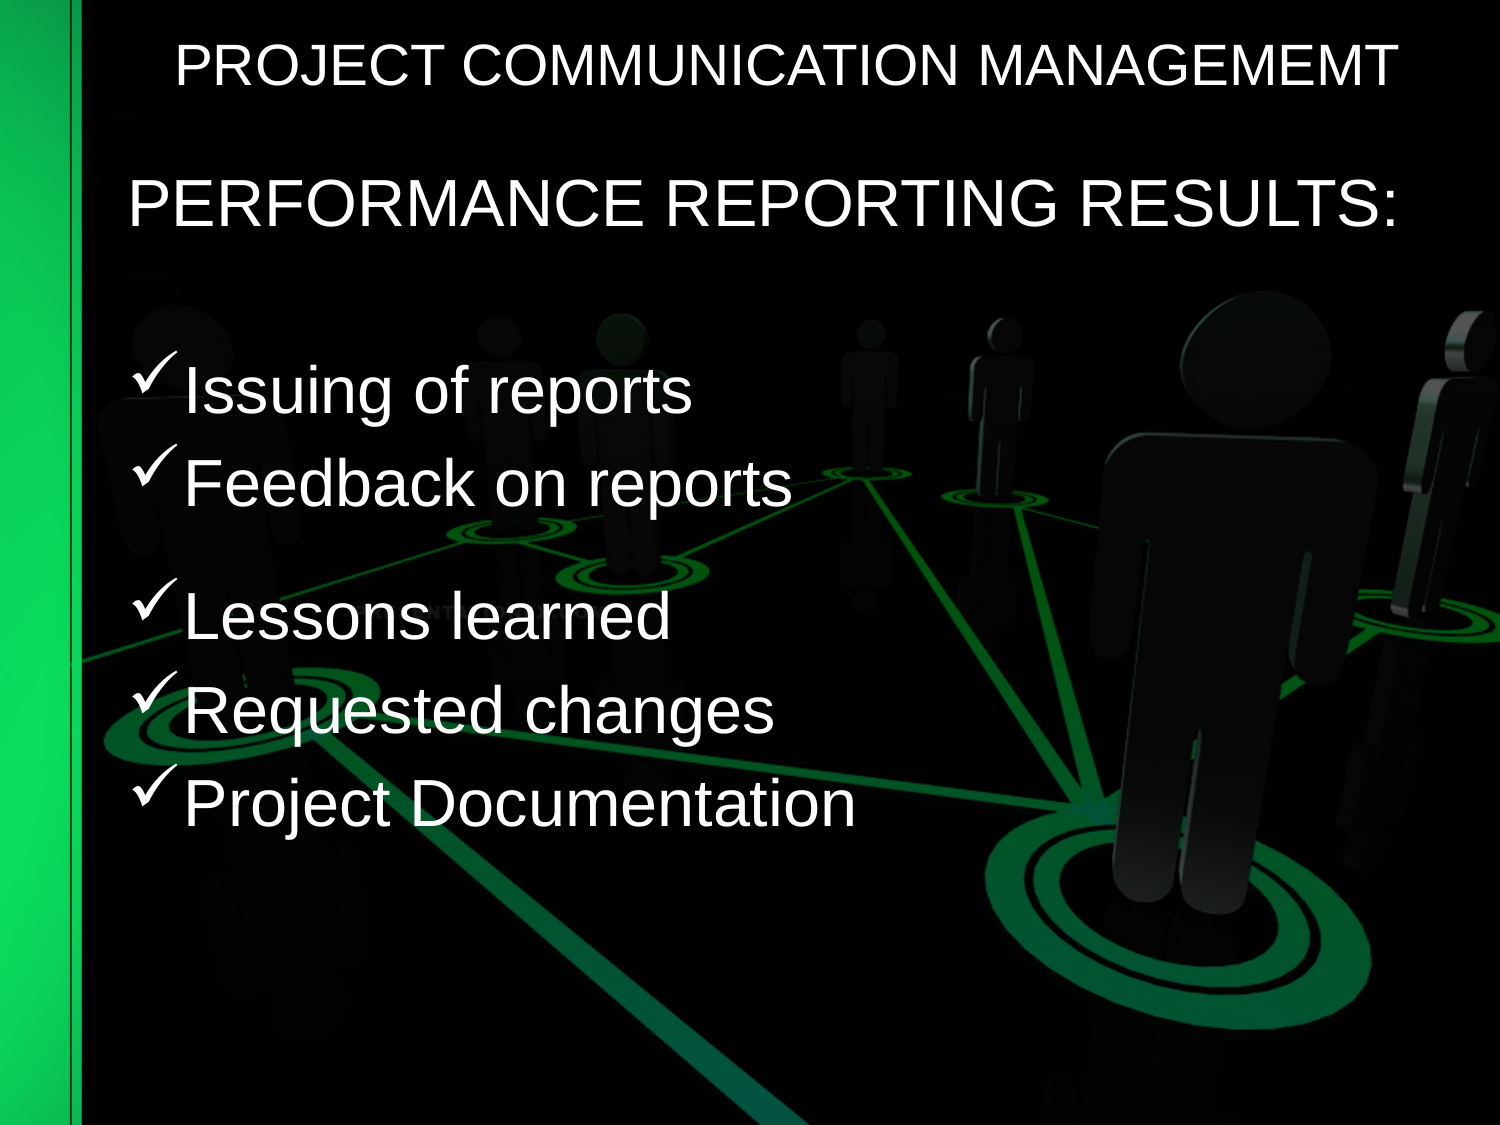

# PROJECT COMMUNICATION MANAGEMEMT
PERFORMANCE REPORTING RESULTS:

Issuing of reports
Feedback on reports
Lessons learned
Requested changes
Project Documentation